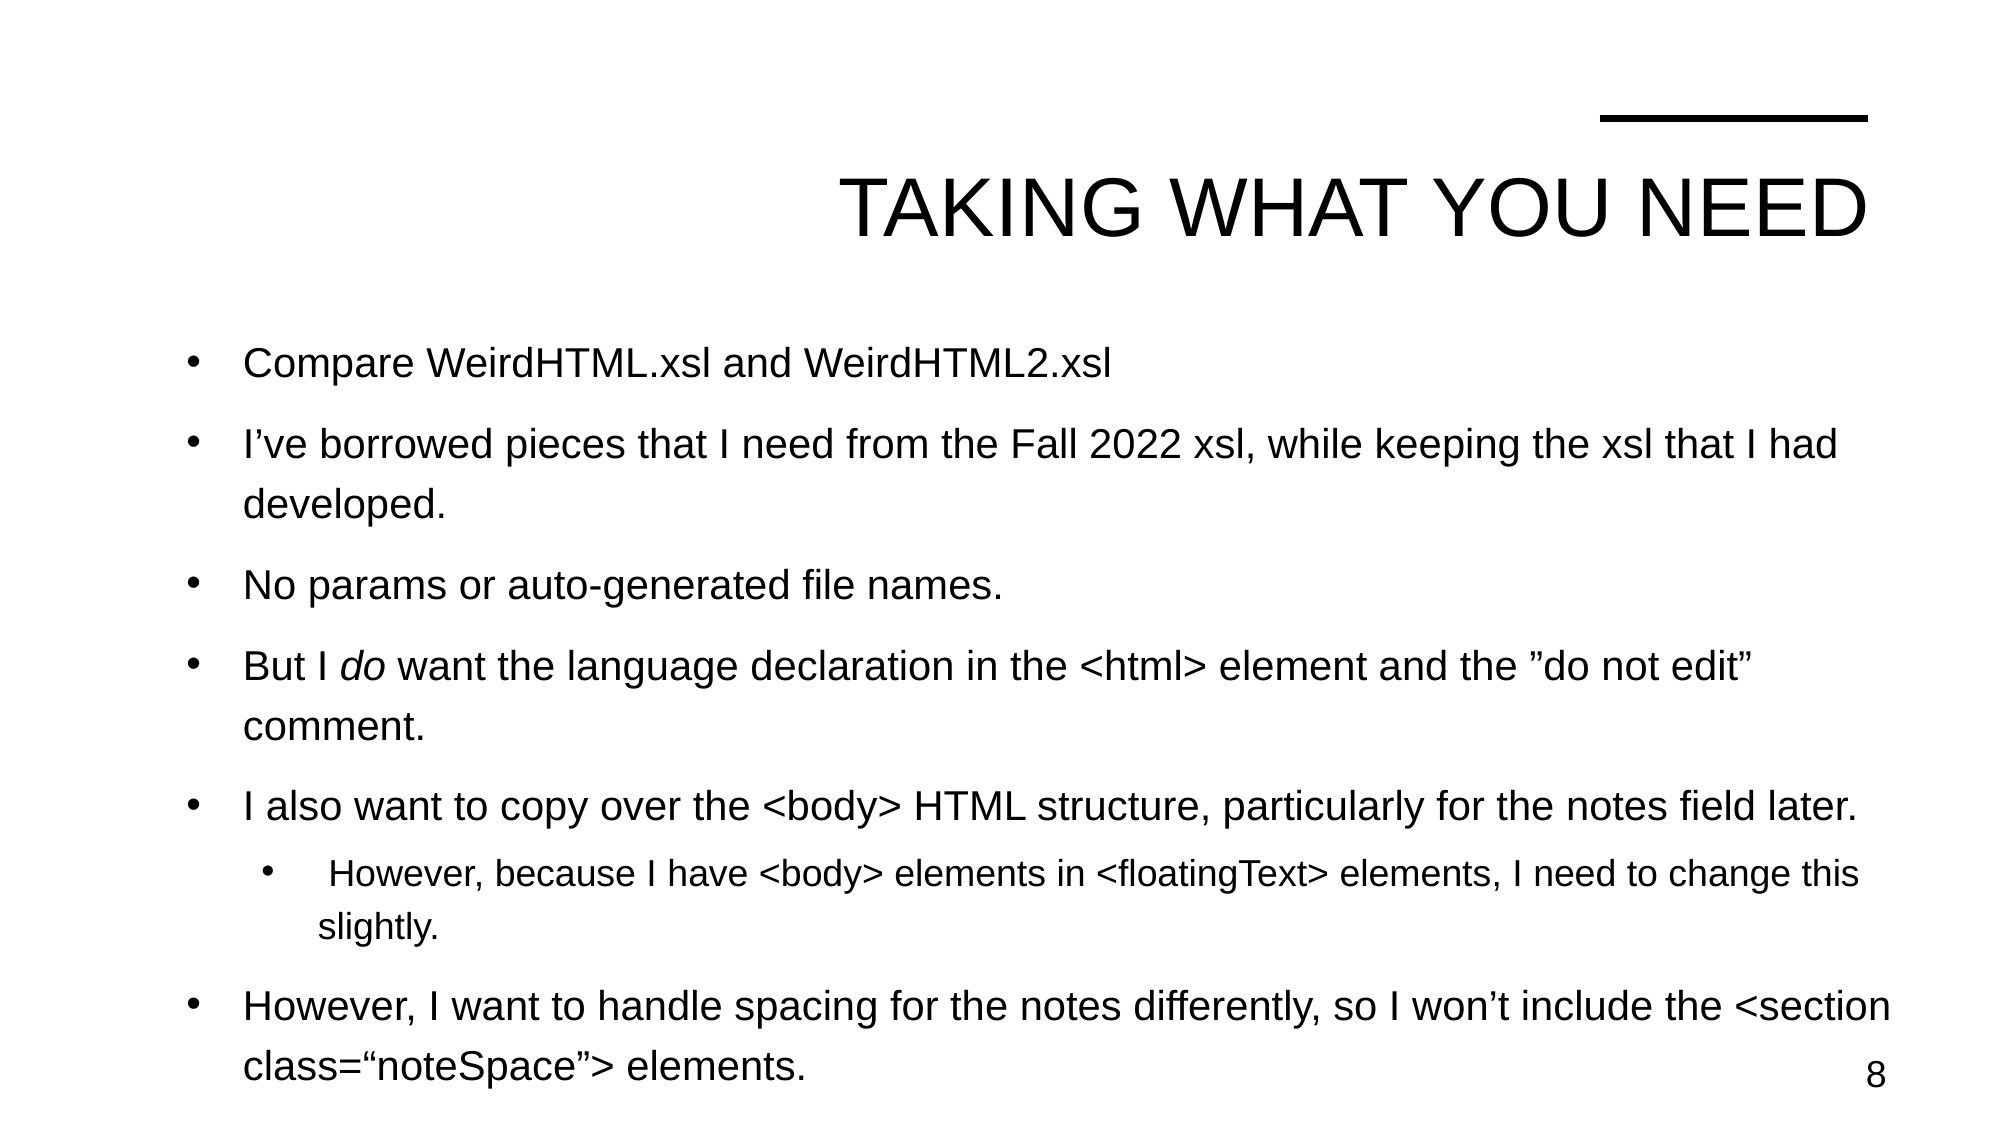

# Taking What you Need
Compare WeirdHTML.xsl and WeirdHTML2.xsl
I’ve borrowed pieces that I need from the Fall 2022 xsl, while keeping the xsl that I had developed.
No params or auto-generated file names.
But I do want the language declaration in the <html> element and the ”do not edit” comment.
I also want to copy over the <body> HTML structure, particularly for the notes field later.
 However, because I have <body> elements in <floatingText> elements, I need to change this slightly.
However, I want to handle spacing for the notes differently, so I won’t include the <section class=“noteSpace”> elements.
8